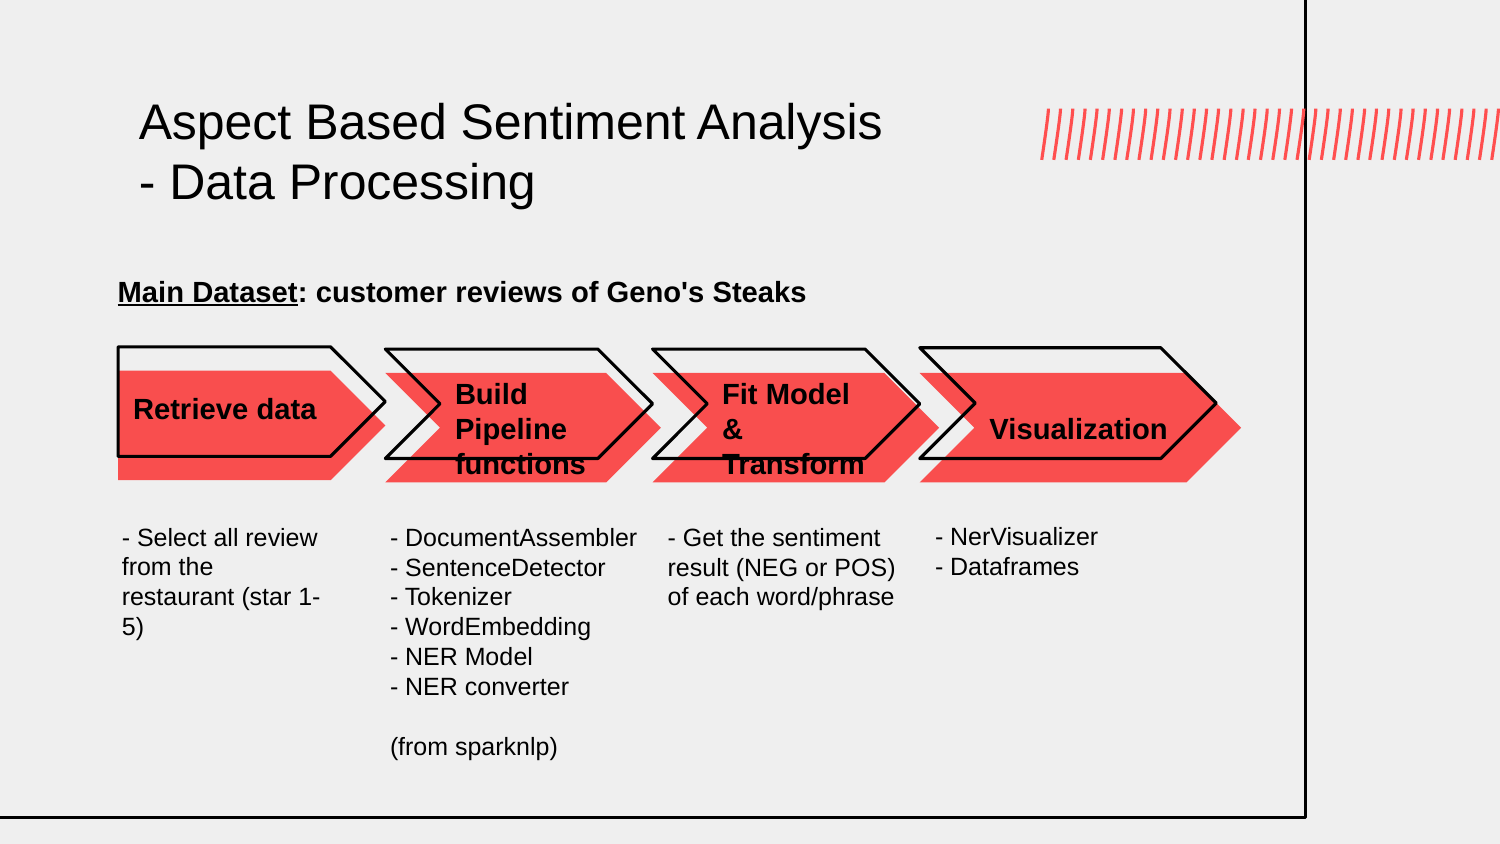

# Aspect Based Sentiment Analysis - Data Processing
Main Dataset: customer reviews of Geno's Steaks

Retrieve data

Visualization

Build Pipeline functions

Fit Model & Transform
- NerVisualizer
- Dataframes
- Select all review from the restaurant (star 1-5)
- DocumentAssembler
- SentenceDetector
- Tokenizer
- WordEmbedding
- NER Model
- NER converter

(from sparknlp)

- Get the sentiment result (NEG or POS) of each word/phrase